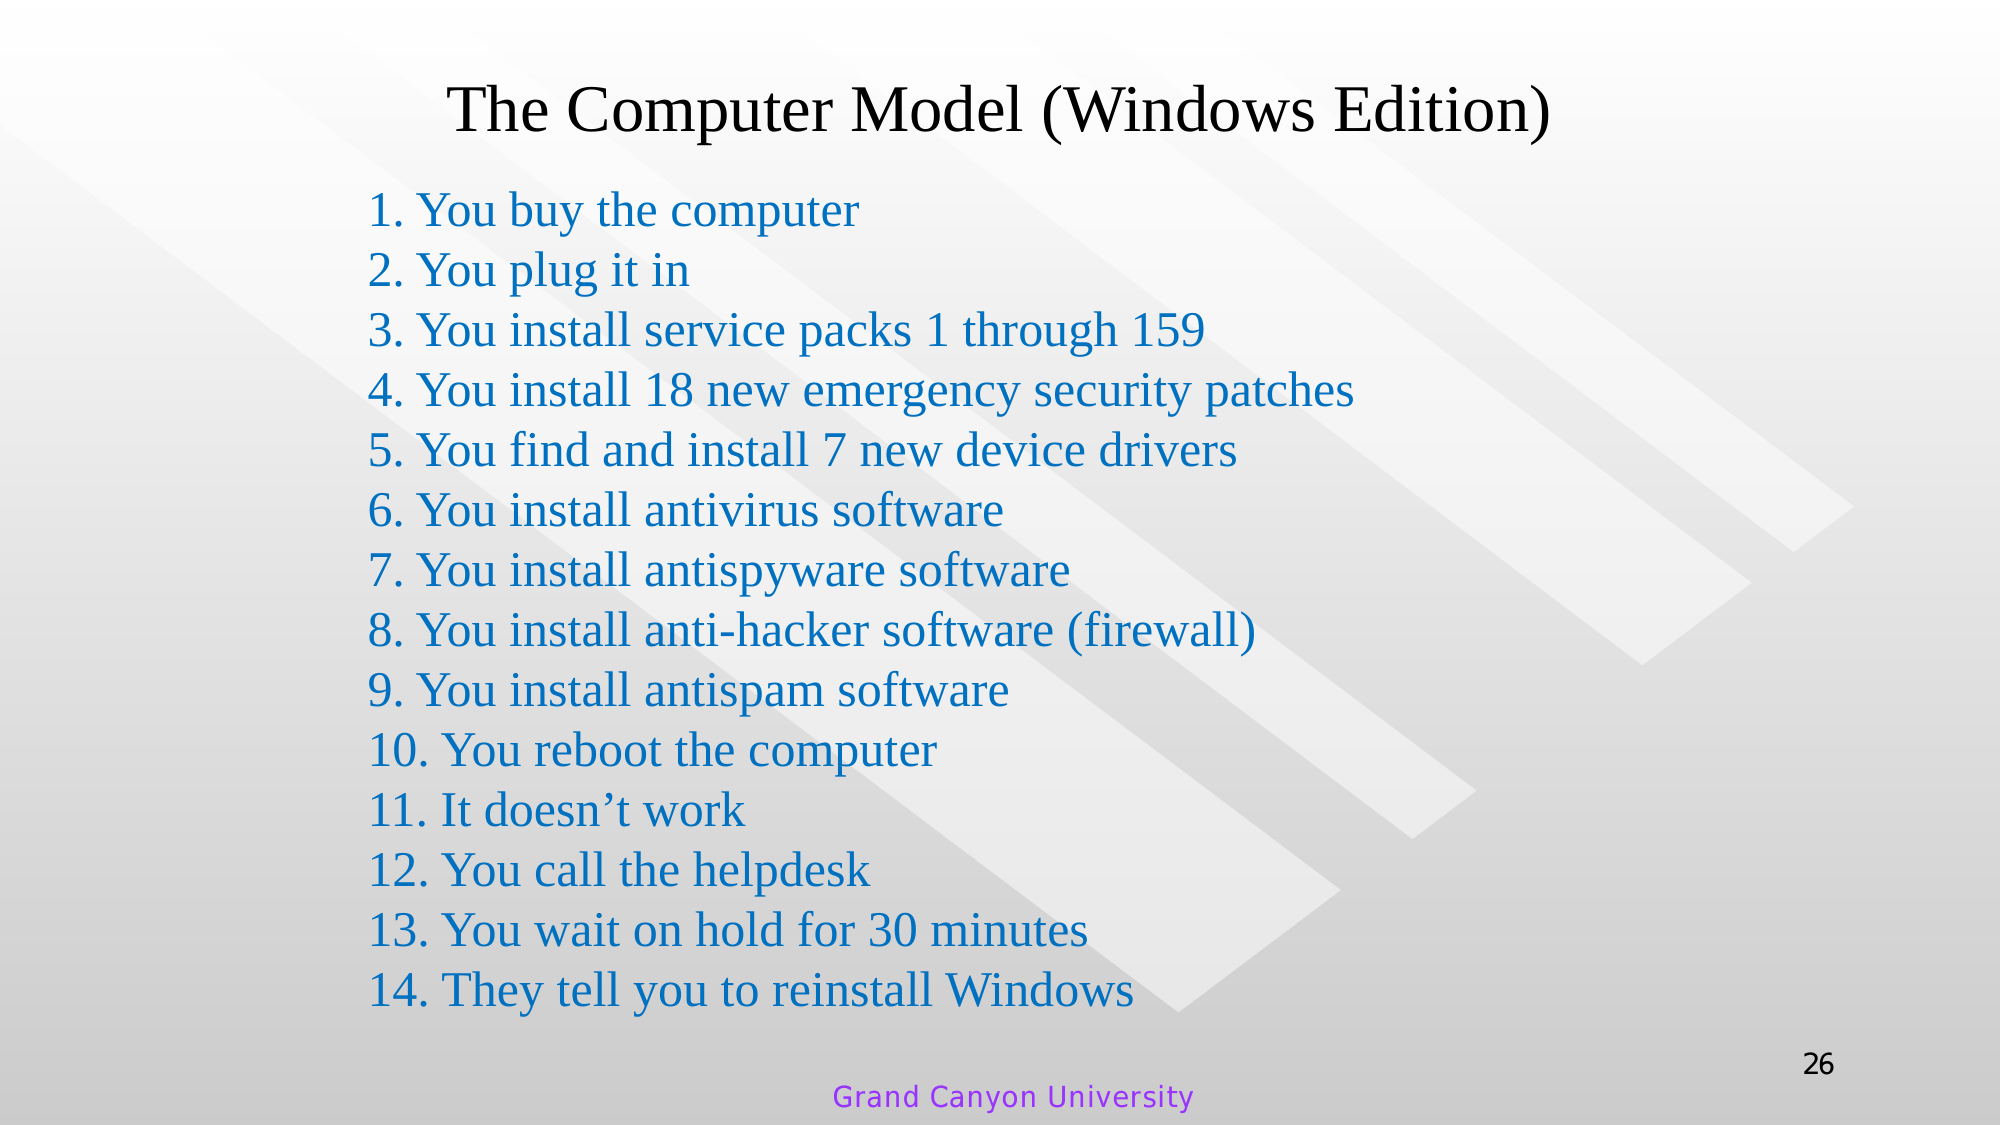

# The Computer Model (Windows Edition)
1. You buy the computer
2. You plug it in
3. You install service packs 1 through 159
4. You install 18 new emergency security patches
5. You find and install 7 new device drivers
6. You install antivirus software
7. You install antispyware software
8. You install anti-hacker software (firewall)
9. You install antispam software
10. You reboot the computer
11. It doesn’t work
12. You call the helpdesk
13. You wait on hold for 30 minutes
14. They tell you to reinstall Windows
26
Grand Canyon University